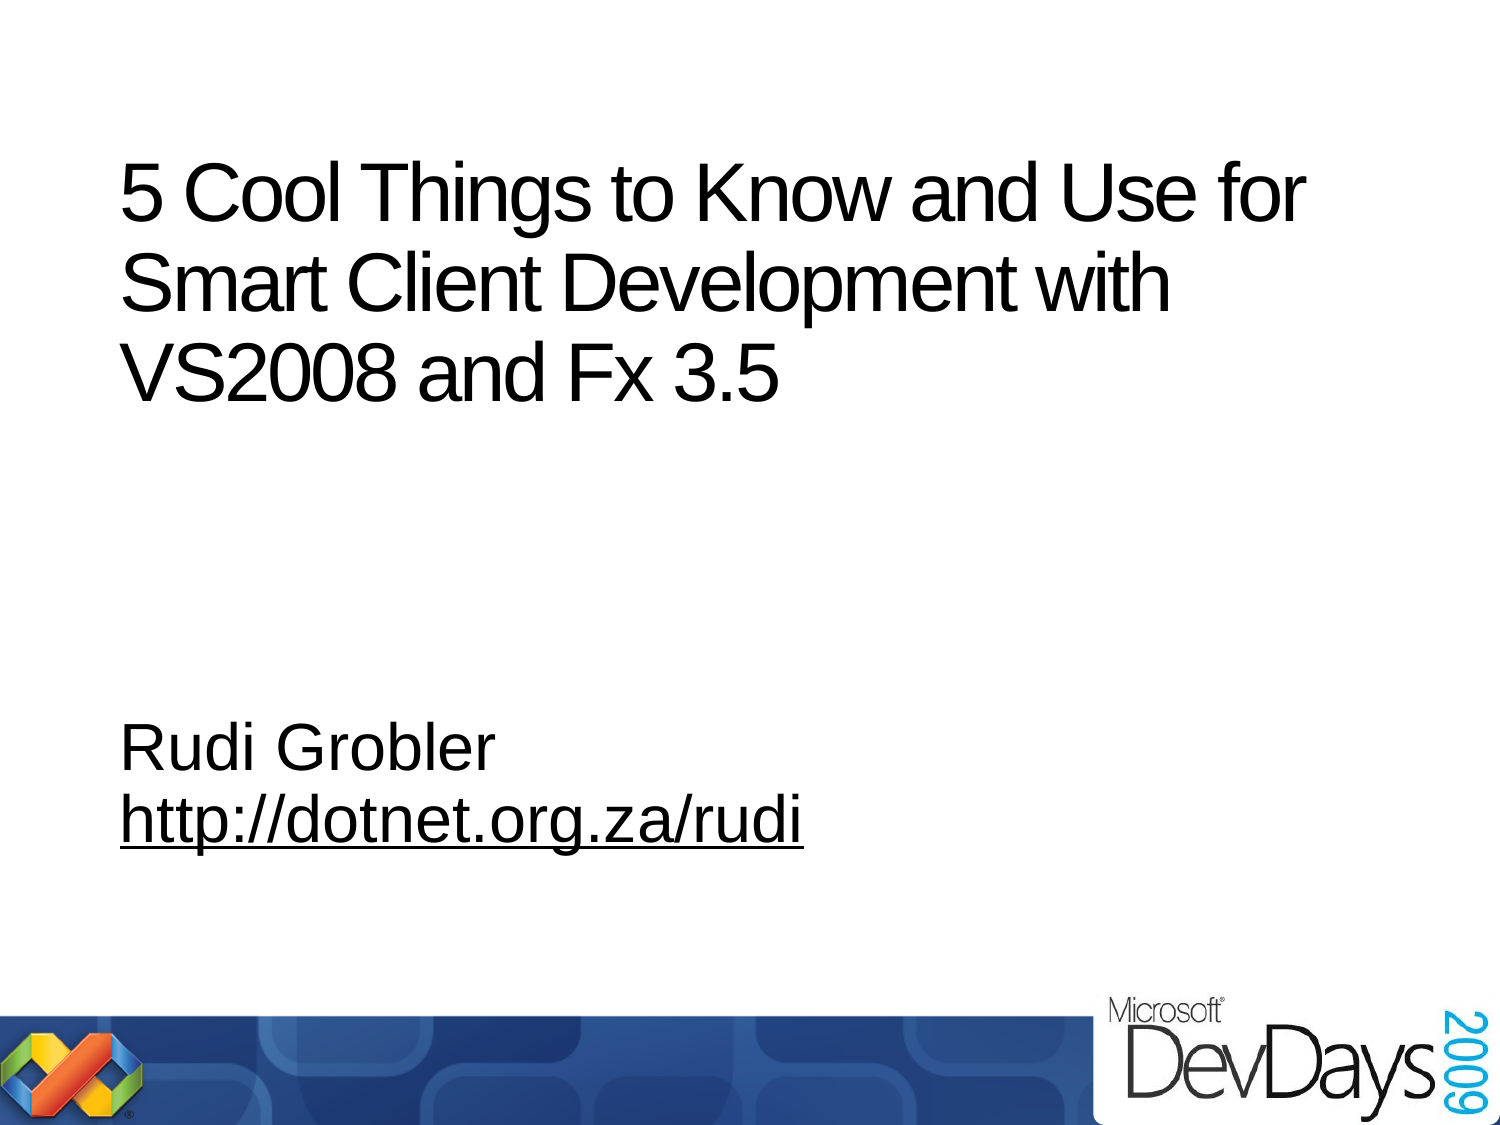

# 5 Cool Things to Know and Use for Smart Client Development with VS2008 and Fx 3.5
Rudi Grobler
http://dotnet.org.za/rudi